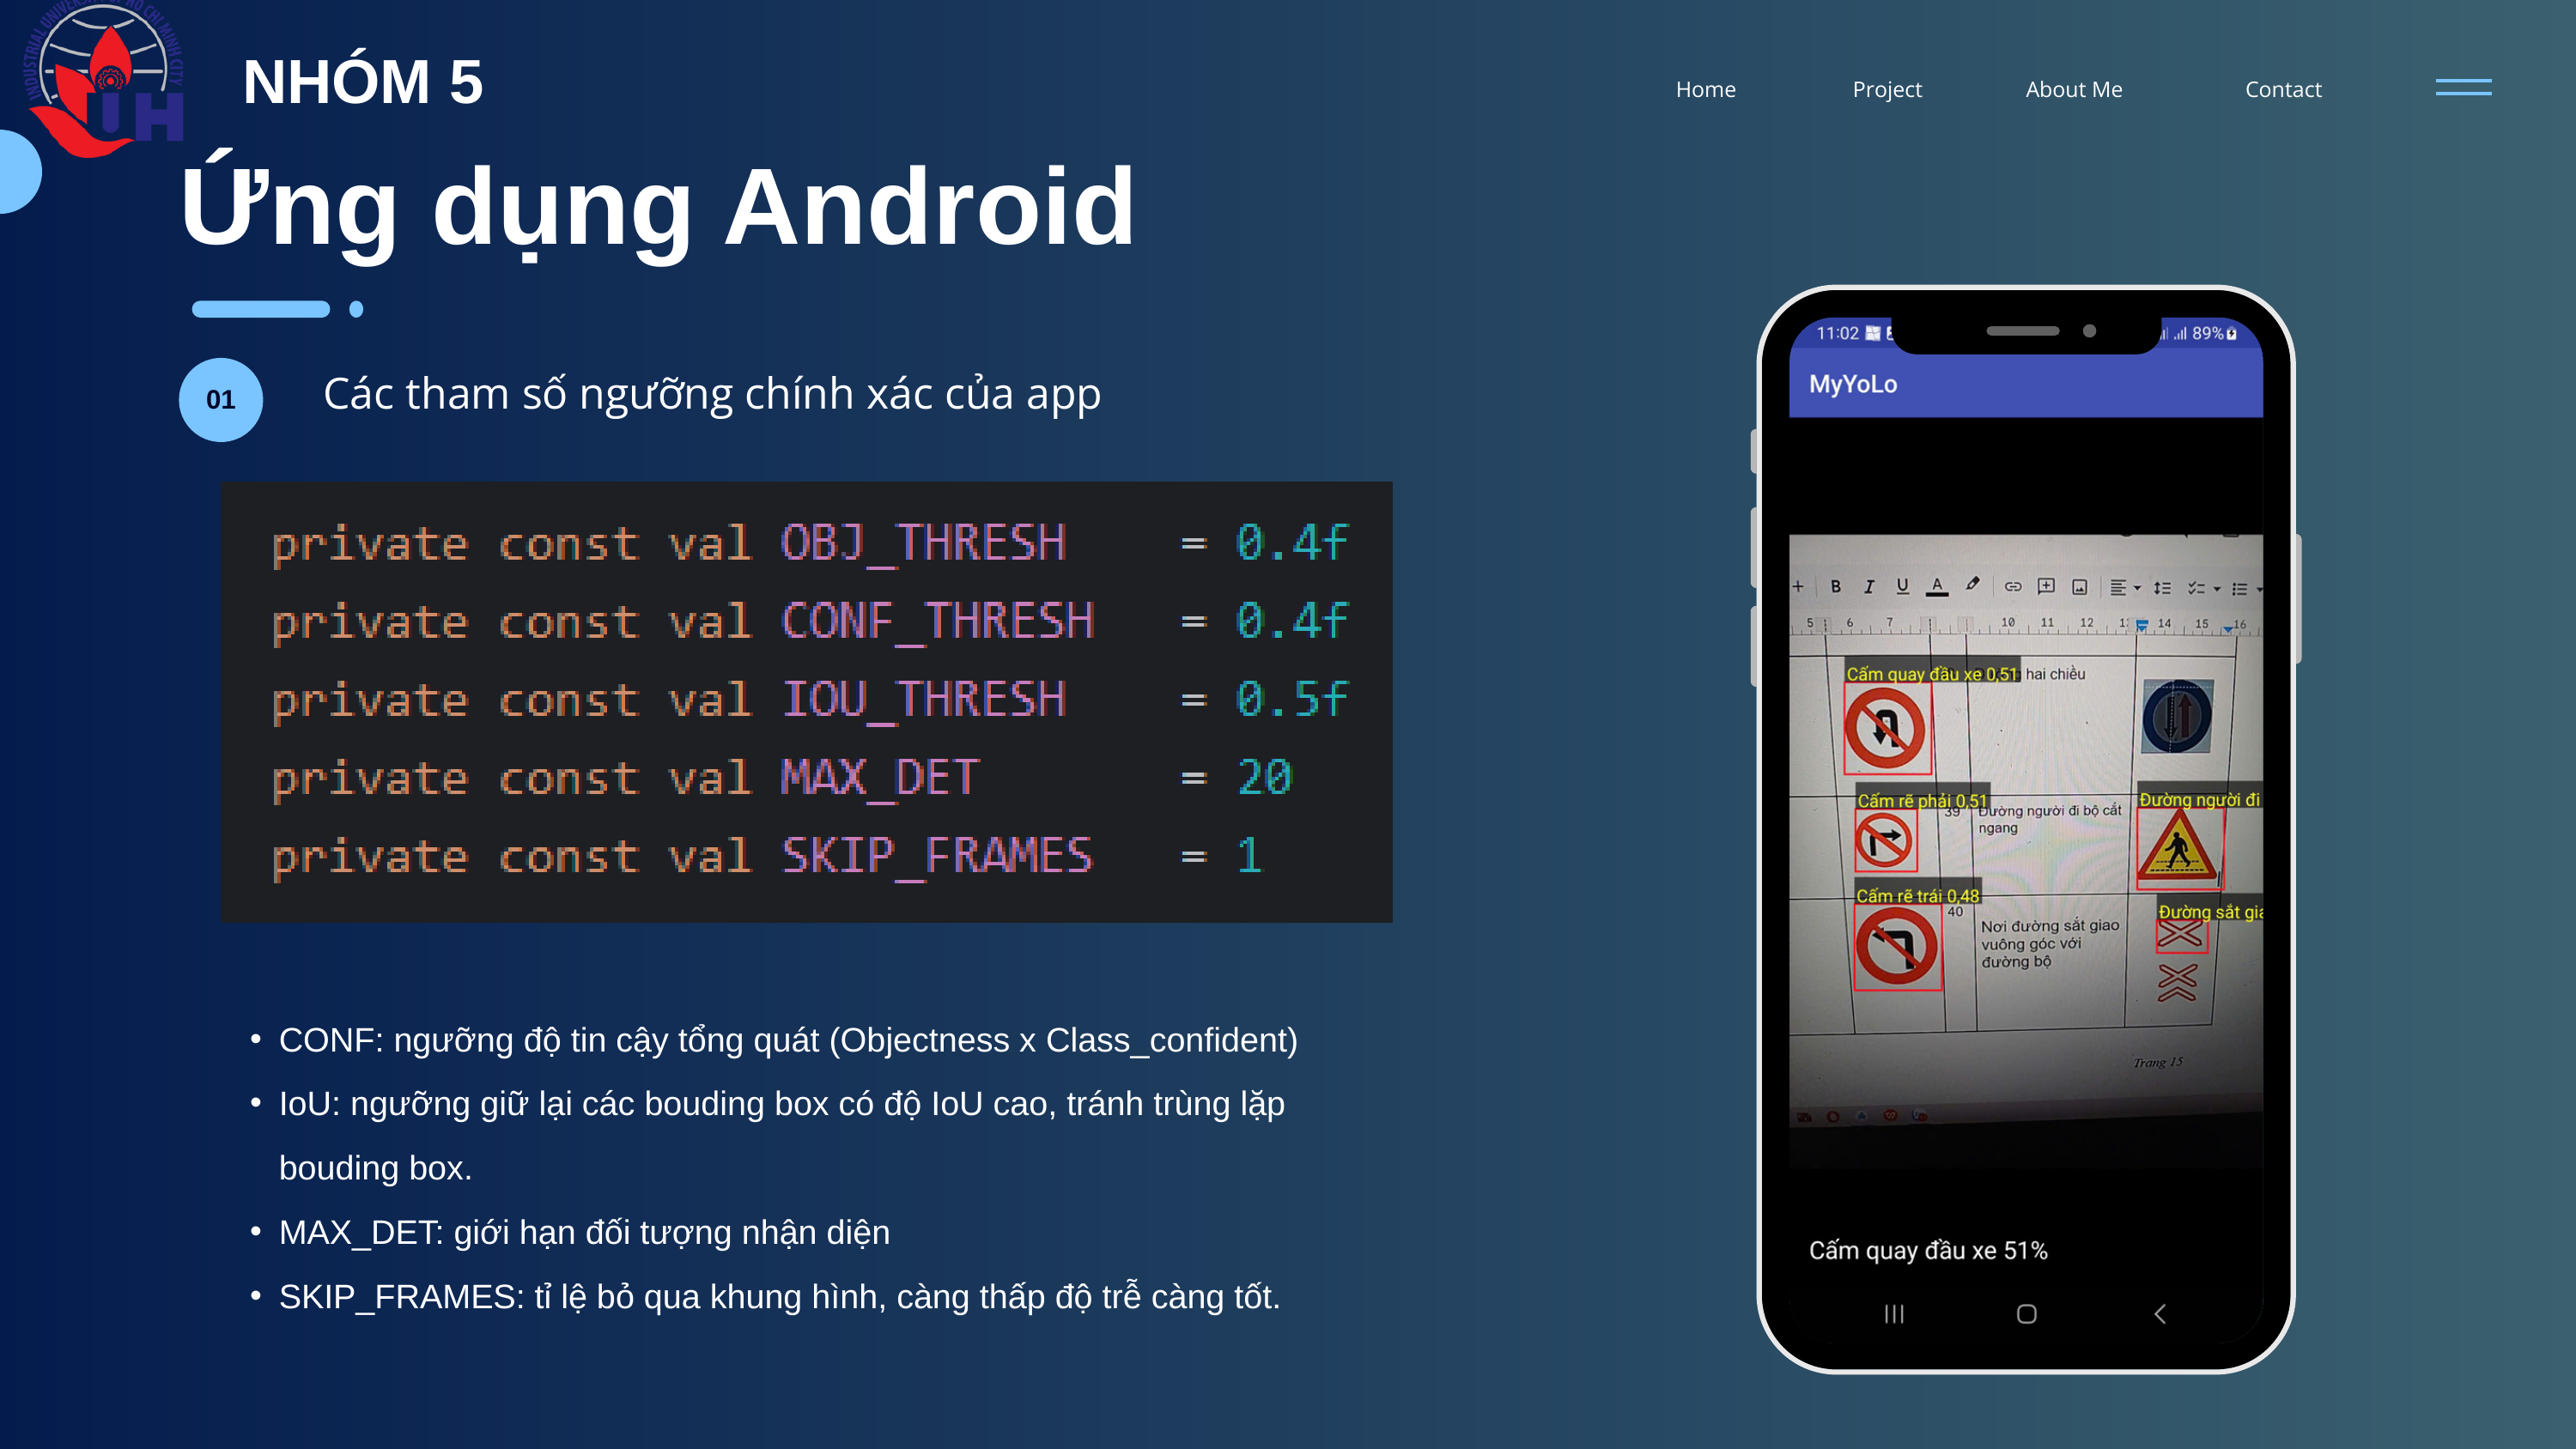

NHÓM 5
Home
Project
About Me
Contact

Ứng dụng Android

Các tham số ngưỡng chính xác của app

02
01

CONF: ngưỡng độ tin cậy tổng quát (Objectness x Class_confident)
IoU: ngưỡng giữ lại các bouding box có độ IoU cao, tránh trùng lặp bouding box.
MAX_DET: giới hạn đối tượng nhận diện
SKIP_FRAMES: tỉ lệ bỏ qua khung hình, càng thấp độ trễ càng tốt.